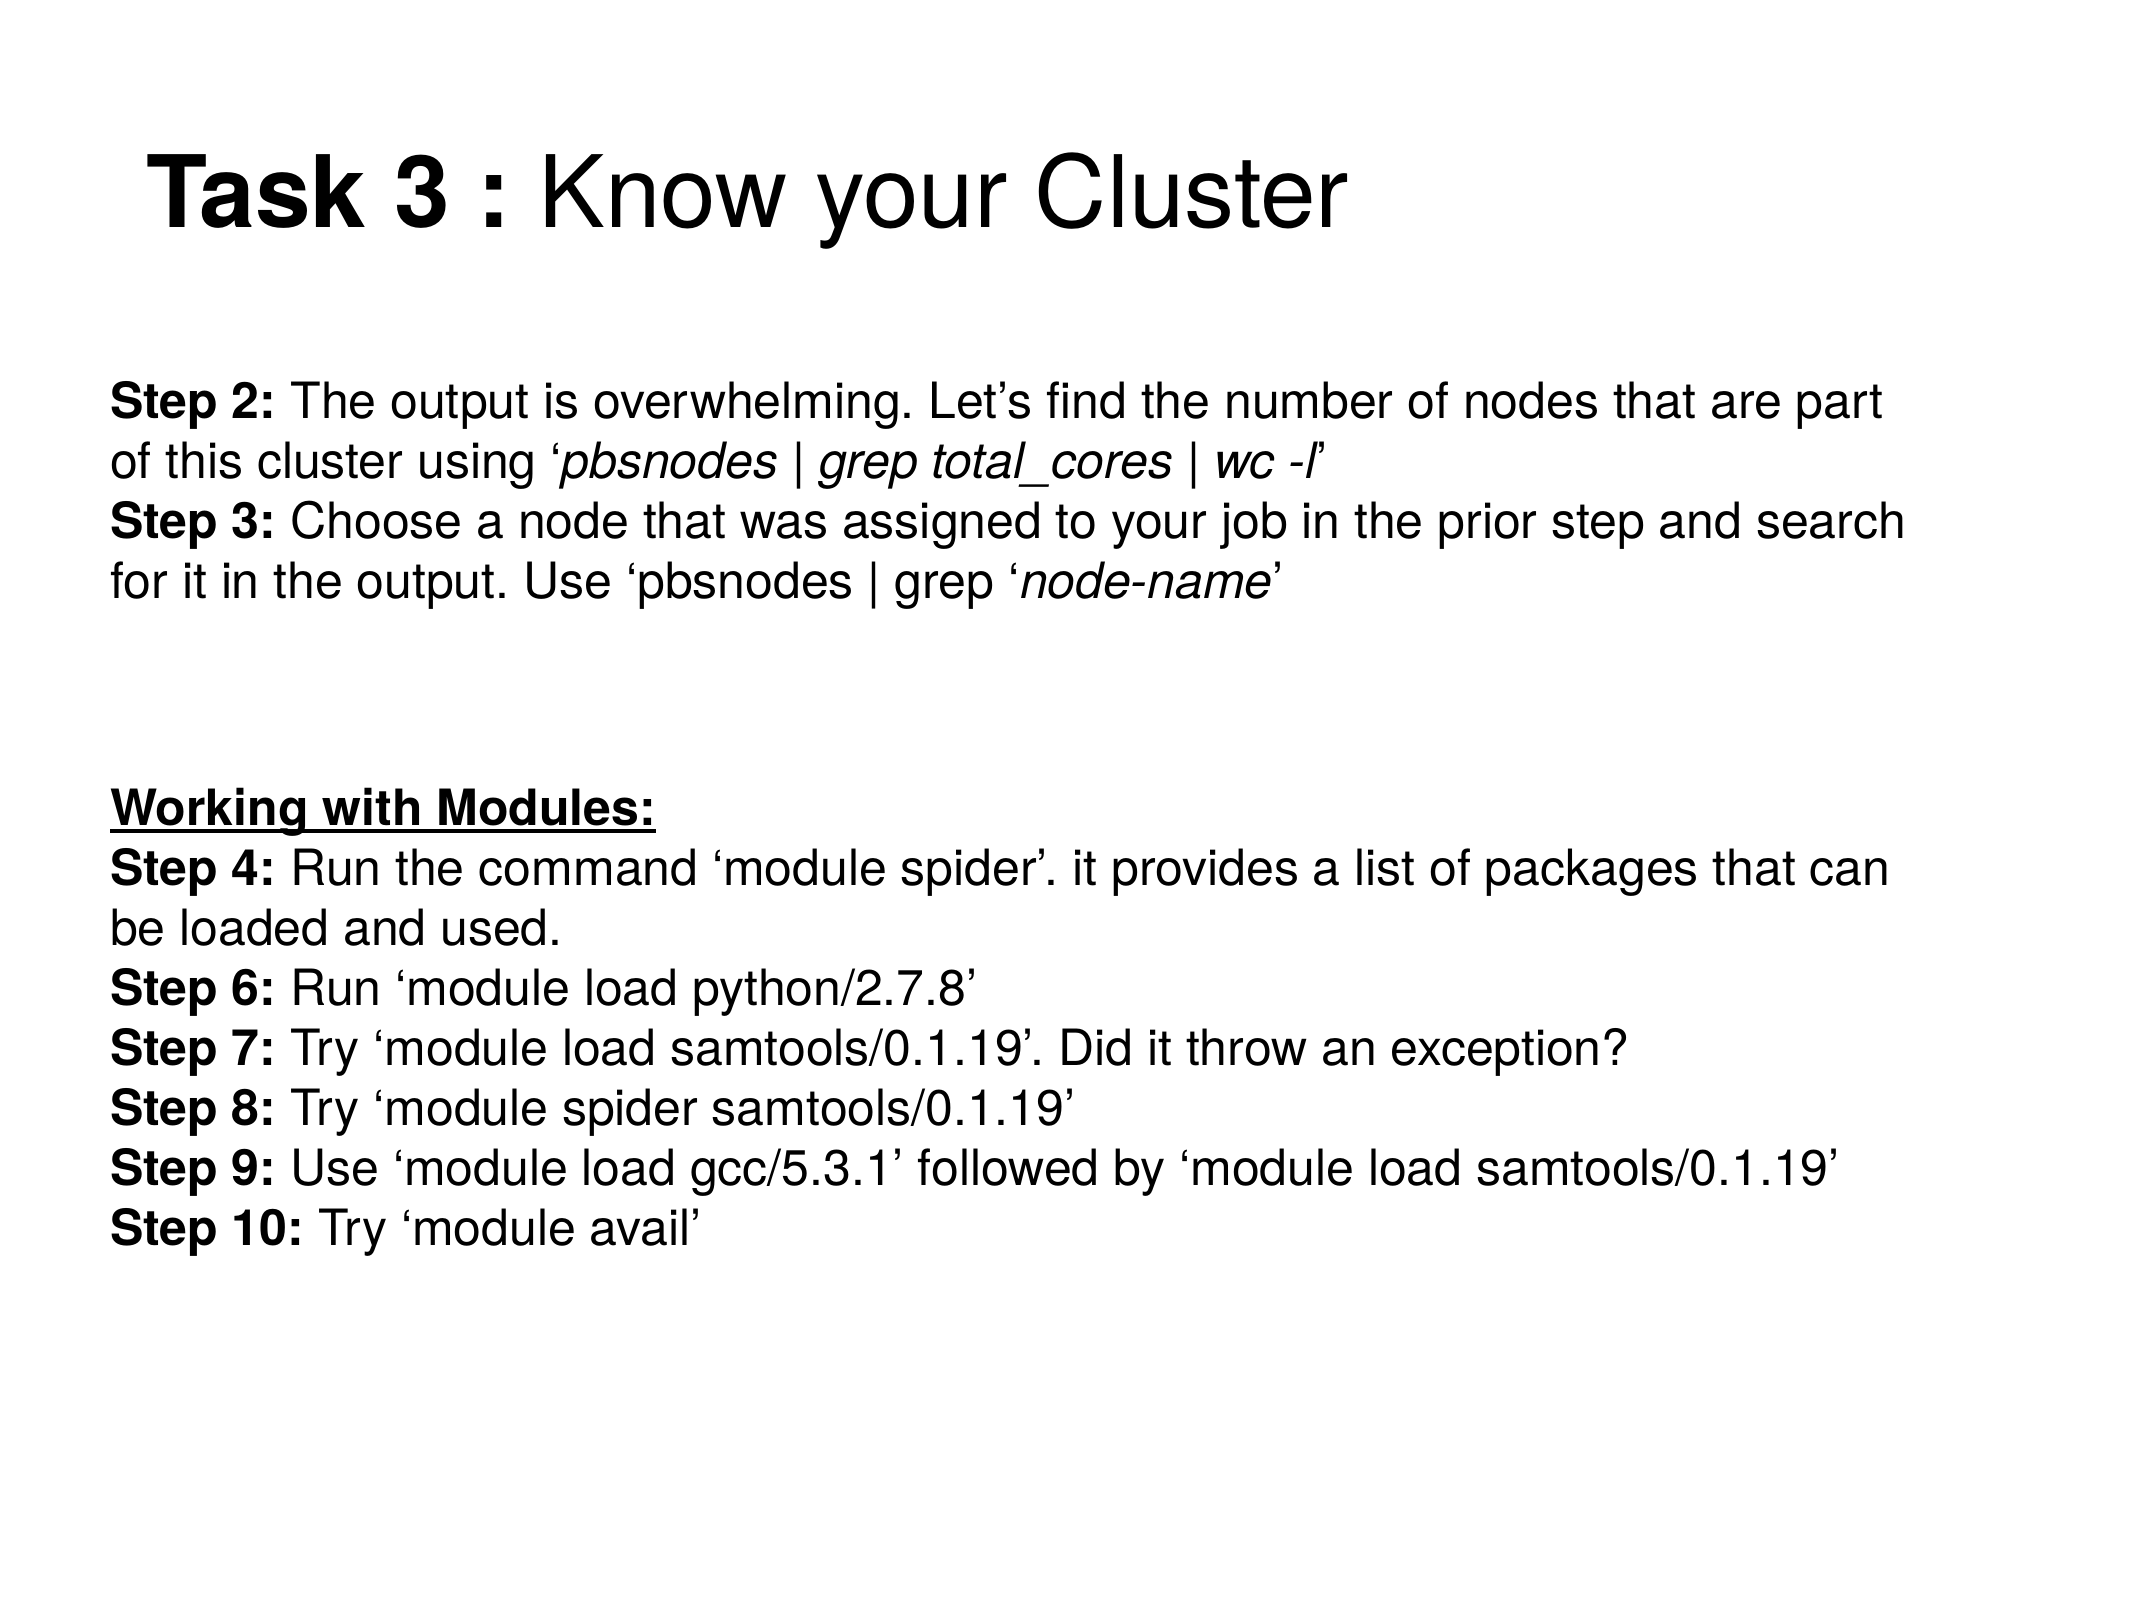

# Task 3 : Know your Cluster
Step 2: The output is overwhelming. Let’s find the number of nodes that are part of this cluster using ‘pbsnodes | grep total_cores | wc -l’
Step 3: Choose a node that was assigned to your job in the prior step and search for it in the output. Use ‘pbsnodes | grep ‘node-name’
Working with Modules:
Step 4: Run the command ‘module spider’. it provides a list of packages that can be loaded and used.
Step 6: Run ‘module load python/2.7.8’
Step 7: Try ‘module load samtools/0.1.19’. Did it throw an exception?
Step 8: Try ‘module spider samtools/0.1.19’
Step 9: Use ‘module load gcc/5.3.1’ followed by ‘module load samtools/0.1.19’
Step 10: Try ‘module avail’